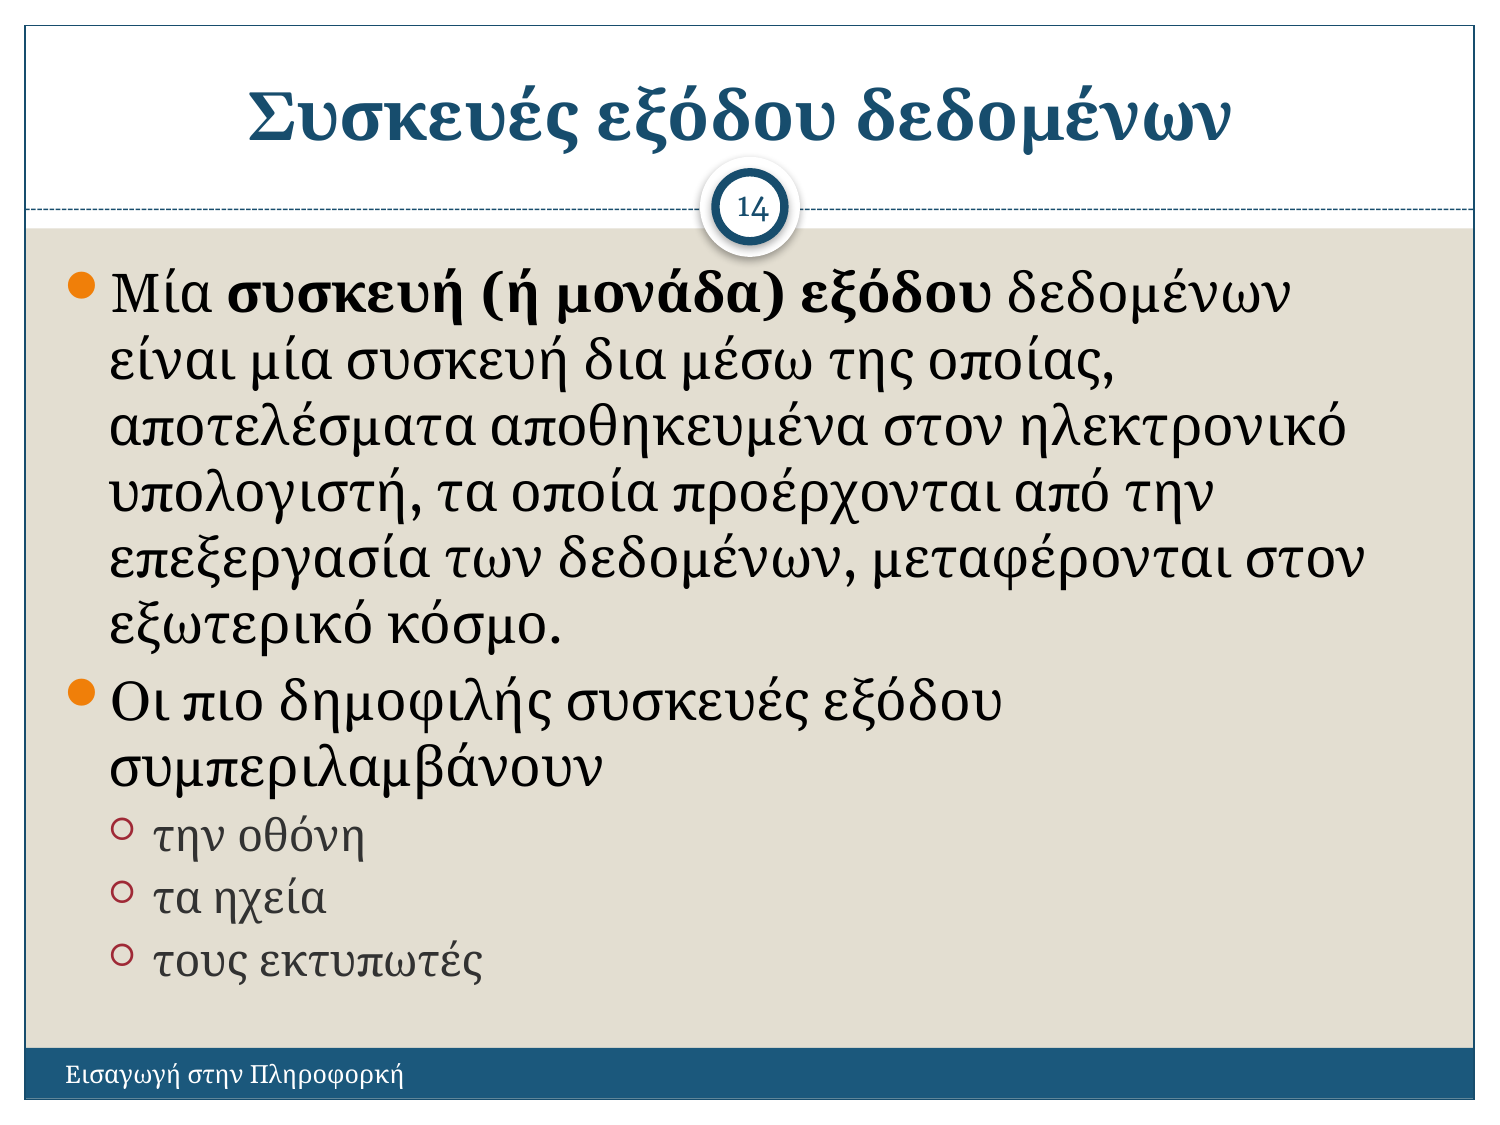

# Συσκευές εξόδου δεδομένων
14
Μία συσκευή (ή μονάδα) εξόδου δεδομένων είναι μία συσκευή δια μέσω της οποίας, αποτελέσματα αποθηκευμένα στον ηλεκτρονικό υπολογιστή, τα οποία προέρχονται από την επεξεργασία των δεδομένων, μεταφέρονται στον εξωτερικό κόσμο.
Οι πιο δημοφιλής συσκευές εξόδου συμπεριλαμβάνουν
την οθόνη
τα ηχεία
τους εκτυπωτές

Εισαγωγή στην Πληροφορκή